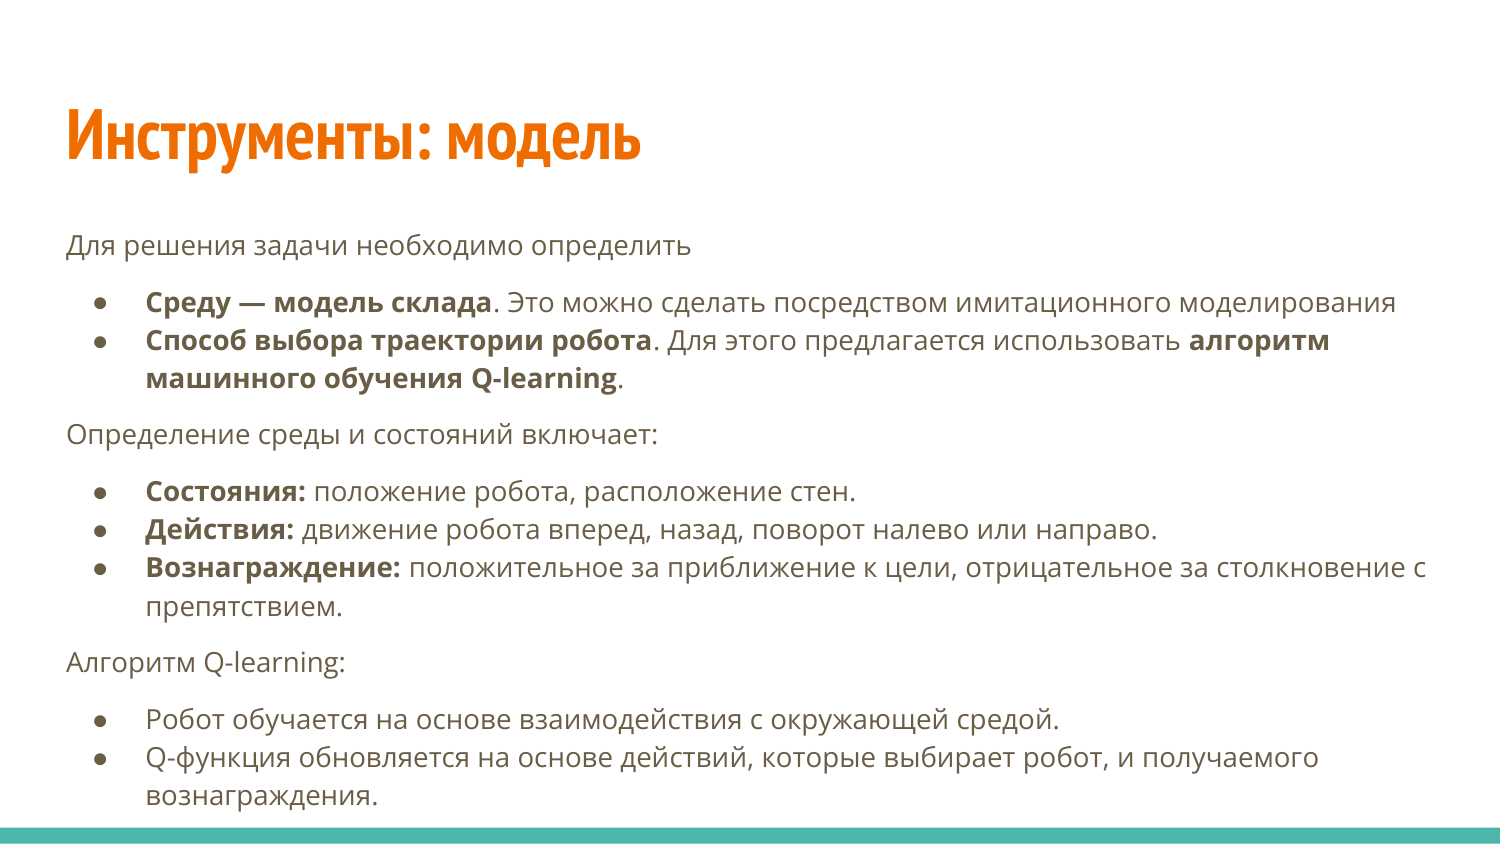

# Инструменты: модель
Для решения задачи необходимо определить
Среду — модель склада. Это можно сделать посредством имитационного моделирования
Способ выбора траектории робота. Для этого предлагается использовать алгоритм машинного обучения Q-learning.
Определение среды и состояний включает:
Состояния: положение робота, расположение стен.
Действия: движение робота вперед, назад, поворот налево или направо.
Вознаграждение: положительное за приближение к цели, отрицательное за столкновение с препятствием.
Алгоритм Q-learning:
Робот обучается на основе взаимодействия с окружающей средой.
Q-функция обновляется на основе действий, которые выбирает робот, и получаемого вознаграждения.